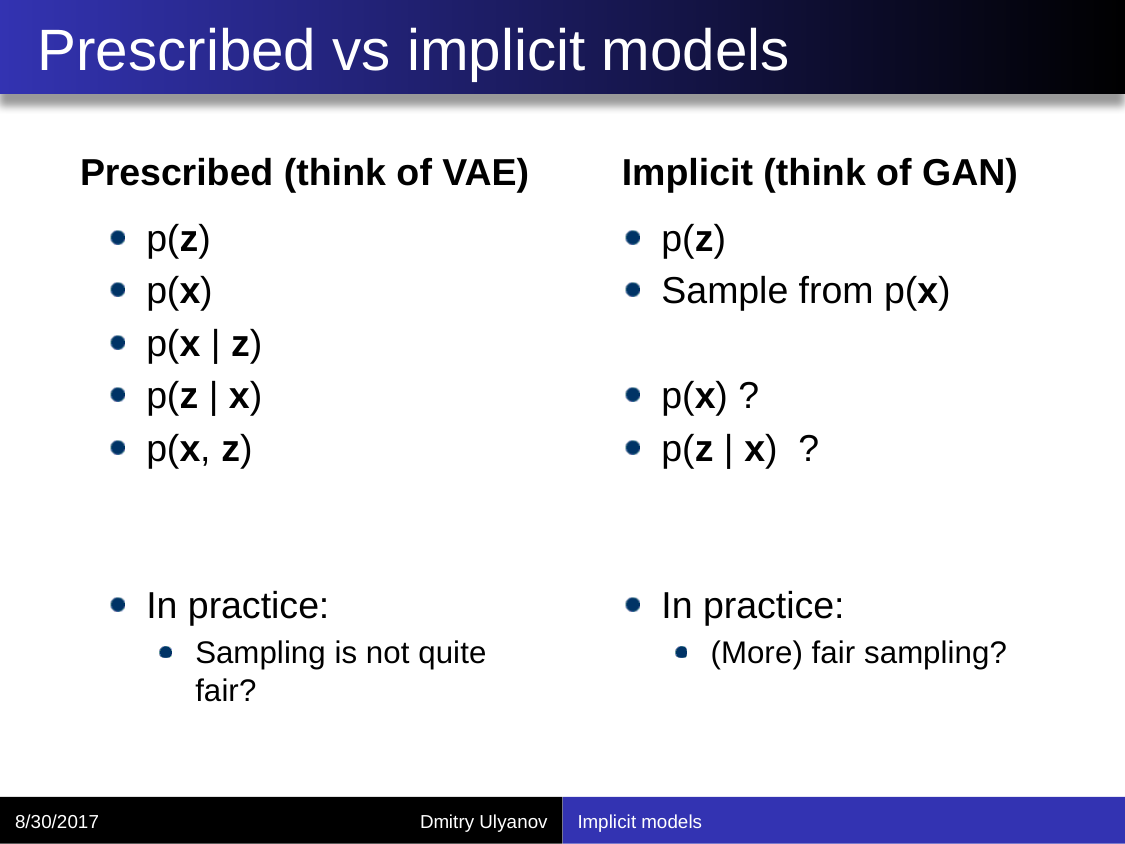

# Prescribed vs implicit models
Prescribed (think of VAE)
Implicit (think of GAN)
p(z)
p(x)
p(x | z)
p(z | x)
p(x, z)

In practice:
Sampling is not quite fair?

p(z)
Sample from p(x)

p(x) ?
p(z | x)  ?

In practice:
(More) fair sampling?
8/30/2017
Implicit models